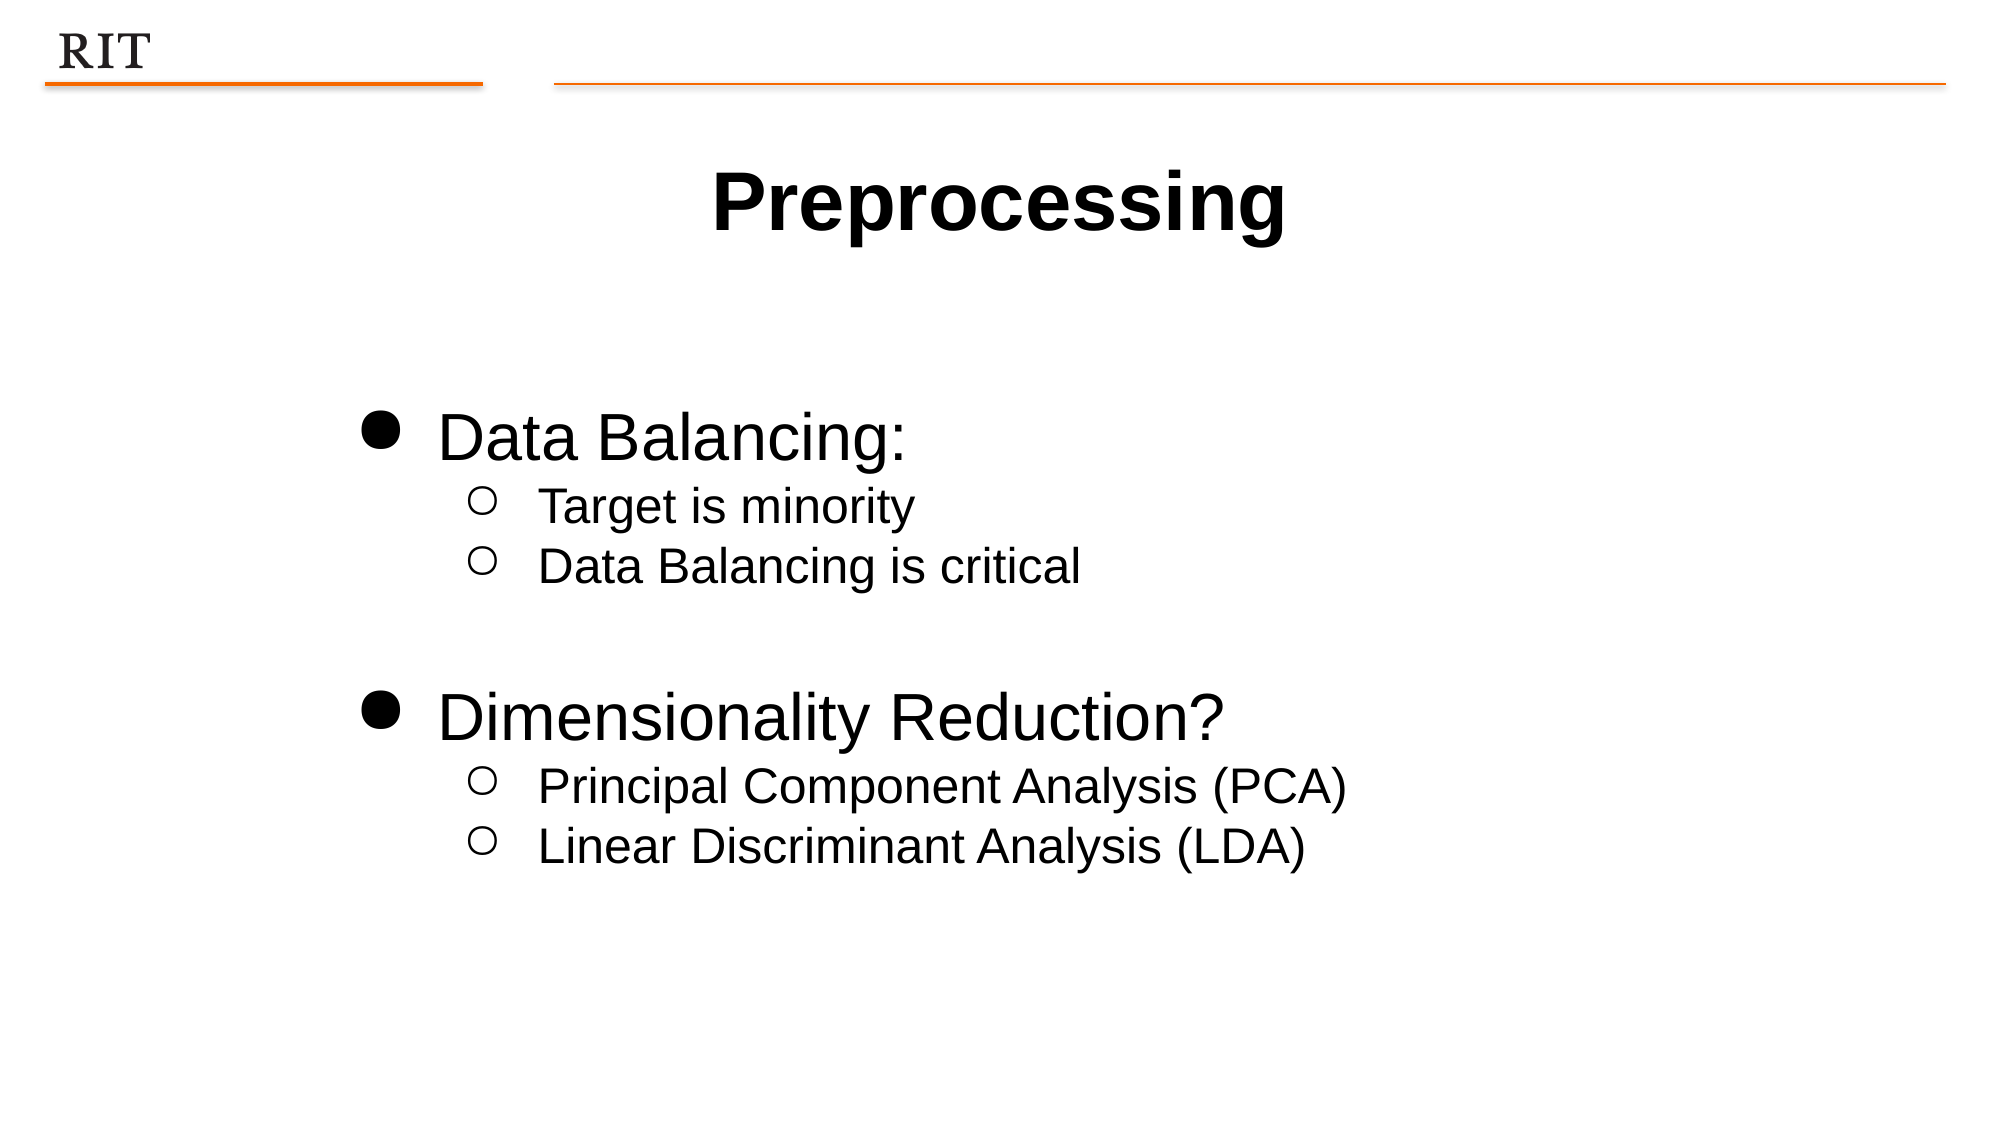

Preprocessing
Data Balancing:
Target is minority
Data Balancing is critical

Dimensionality Reduction?
Principal Component Analysis (PCA)
Linear Discriminant Analysis (LDA)